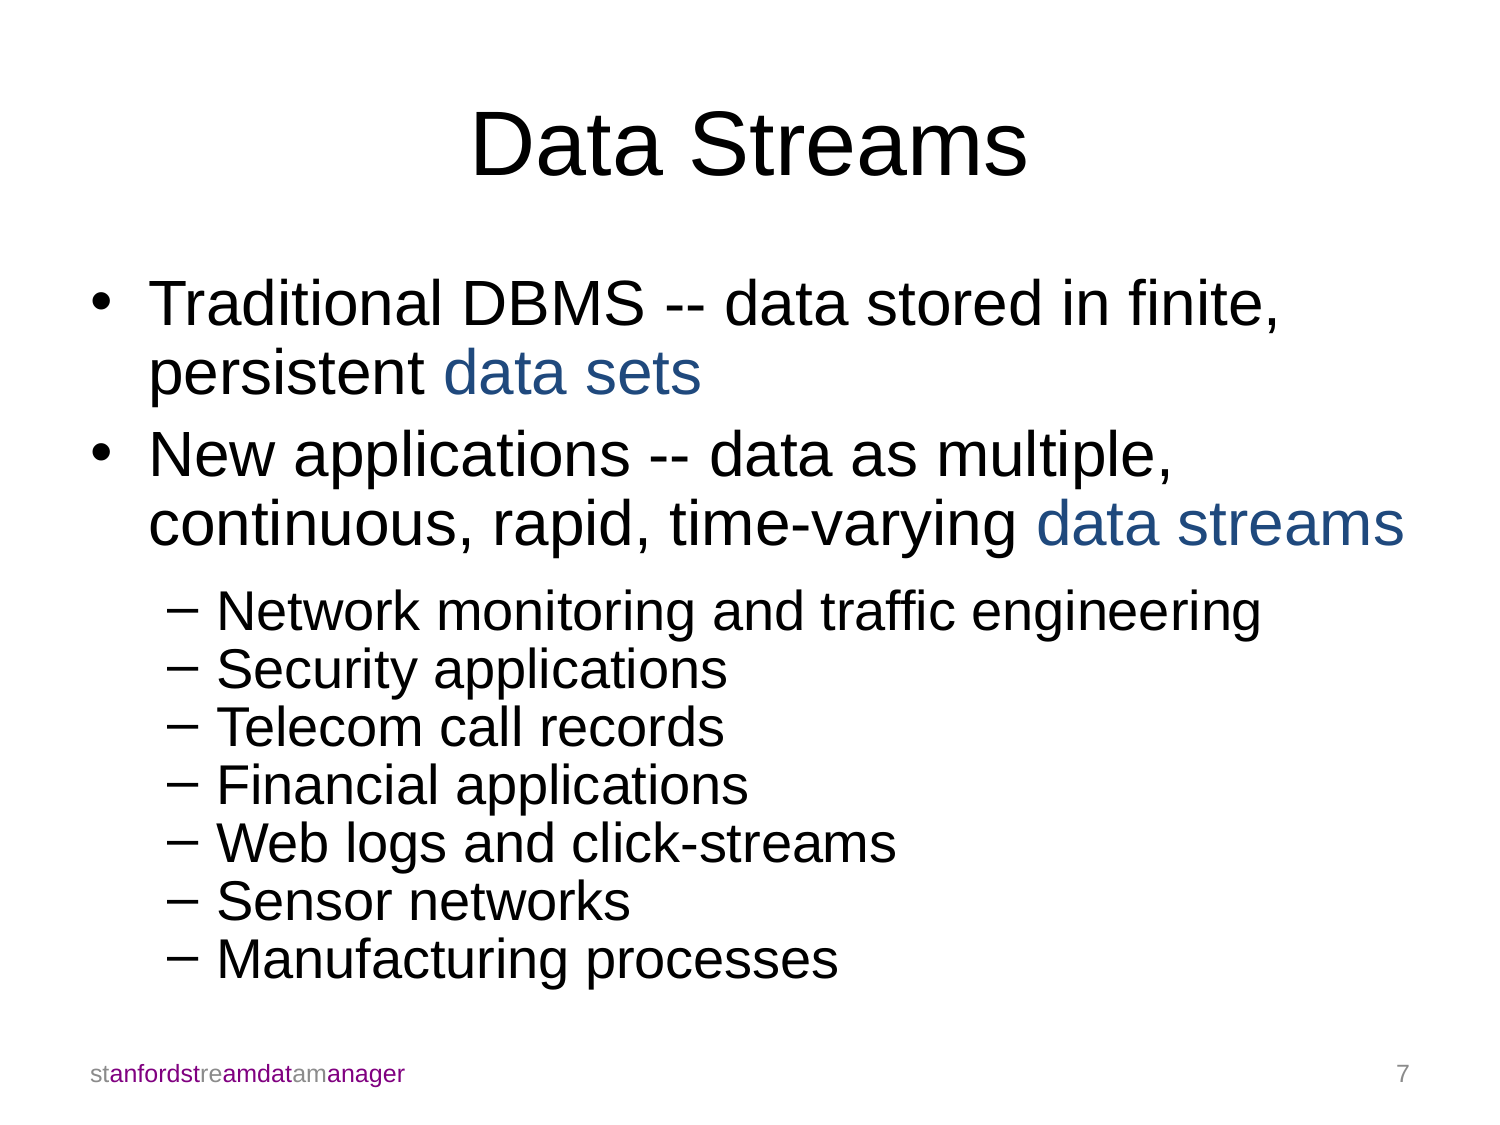

# Data Streams
Traditional DBMS -- data stored in finite, persistent data sets
New applications -- data as multiple, continuous, rapid, time-varying data streams
Network monitoring and traffic engineering
Security applications
Telecom call records
Financial applications
Web logs and click-streams
Sensor networks
Manufacturing processes
stanfordstreamdatamanager
7